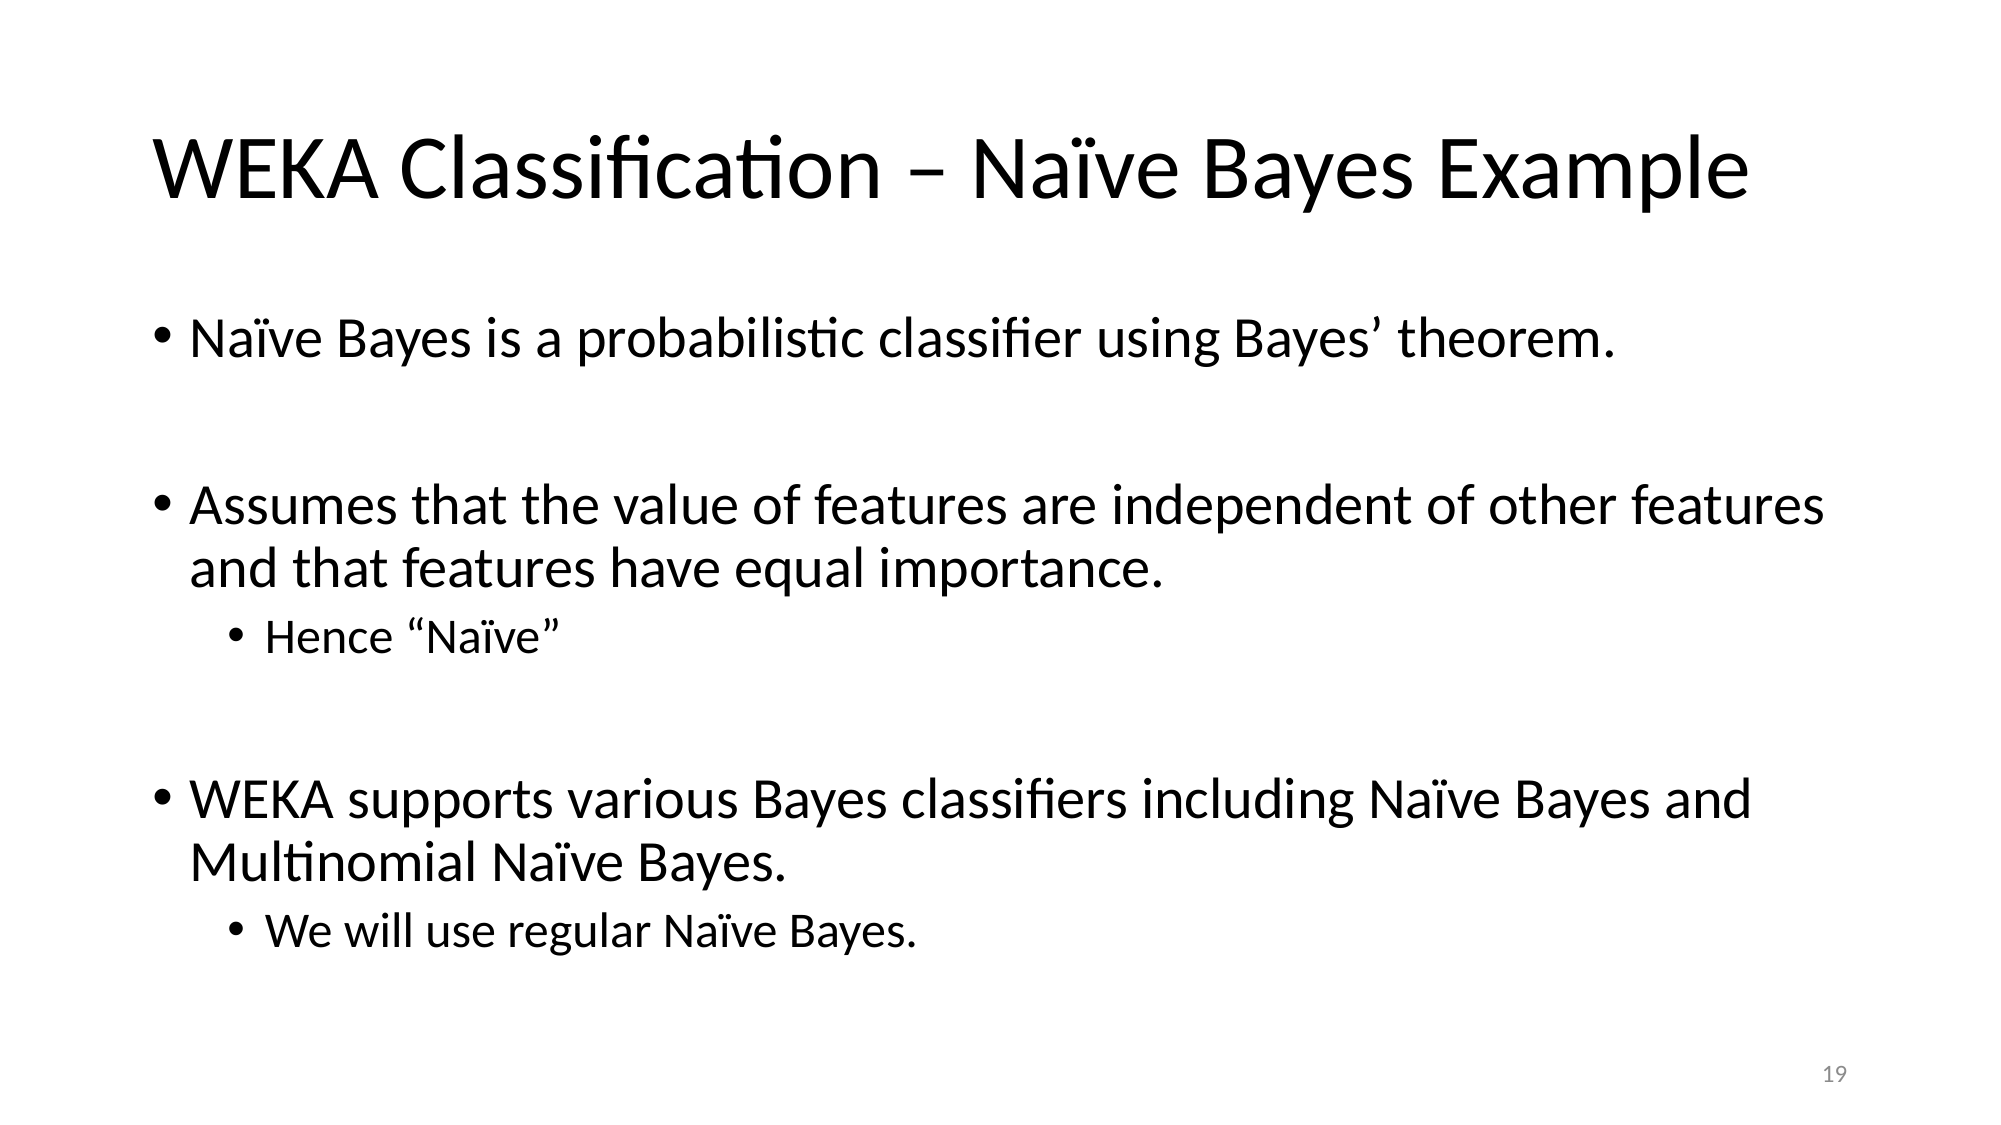

# WEKA Classification – Naïve Bayes Example
Naïve Bayes is a probabilistic classifier using Bayes’ theorem.

Assumes that the value of features are independent of other features and that features have equal importance.
Hence “Naïve”

WEKA supports various Bayes classifiers including Naïve Bayes and Multinomial Naïve Bayes.
We will use regular Naïve Bayes.
19